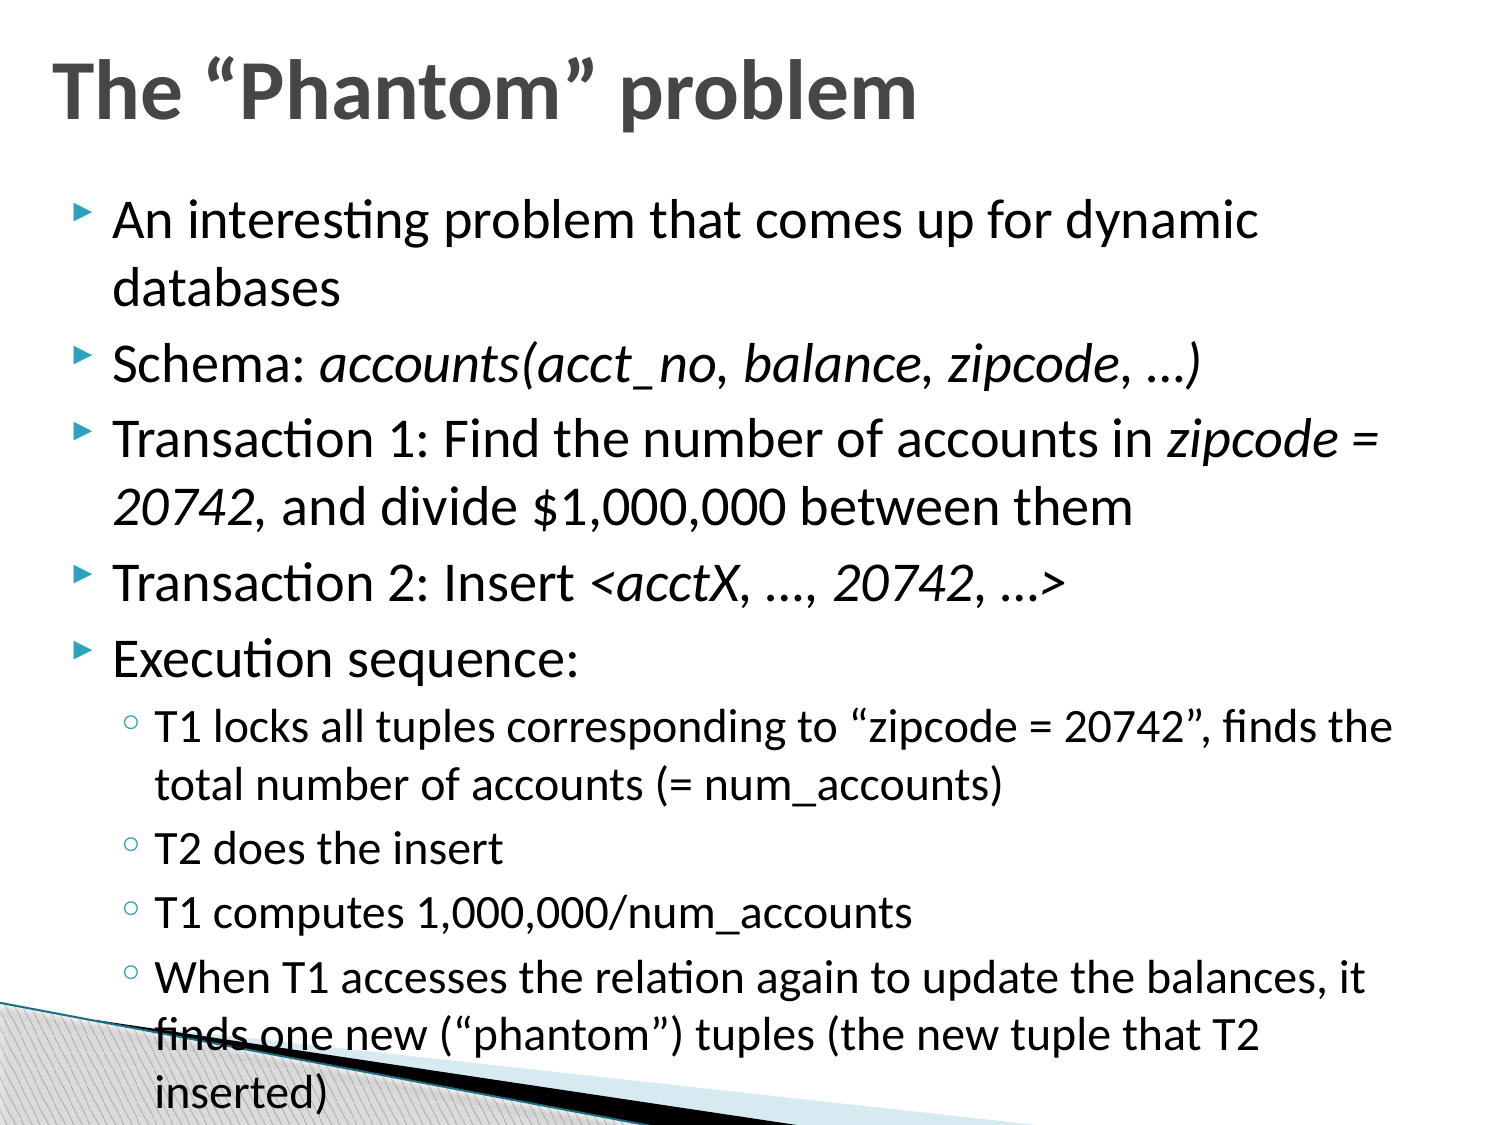

# The “Phantom” problem
An interesting problem that comes up for dynamic databases
Schema: accounts(acct_no, balance, zipcode, …)
Transaction 1: Find the number of accounts in zipcode = 20742, and divide $1,000,000 between them
Transaction 2: Insert <acctX, …, 20742, …>
Execution sequence:
T1 locks all tuples corresponding to “zipcode = 20742”, finds the total number of accounts (= num_accounts)
T2 does the insert
T1 computes 1,000,000/num_accounts
When T1 accesses the relation again to update the balances, it finds one new (“phantom”) tuples (the new tuple that T2 inserted)
Not serializable